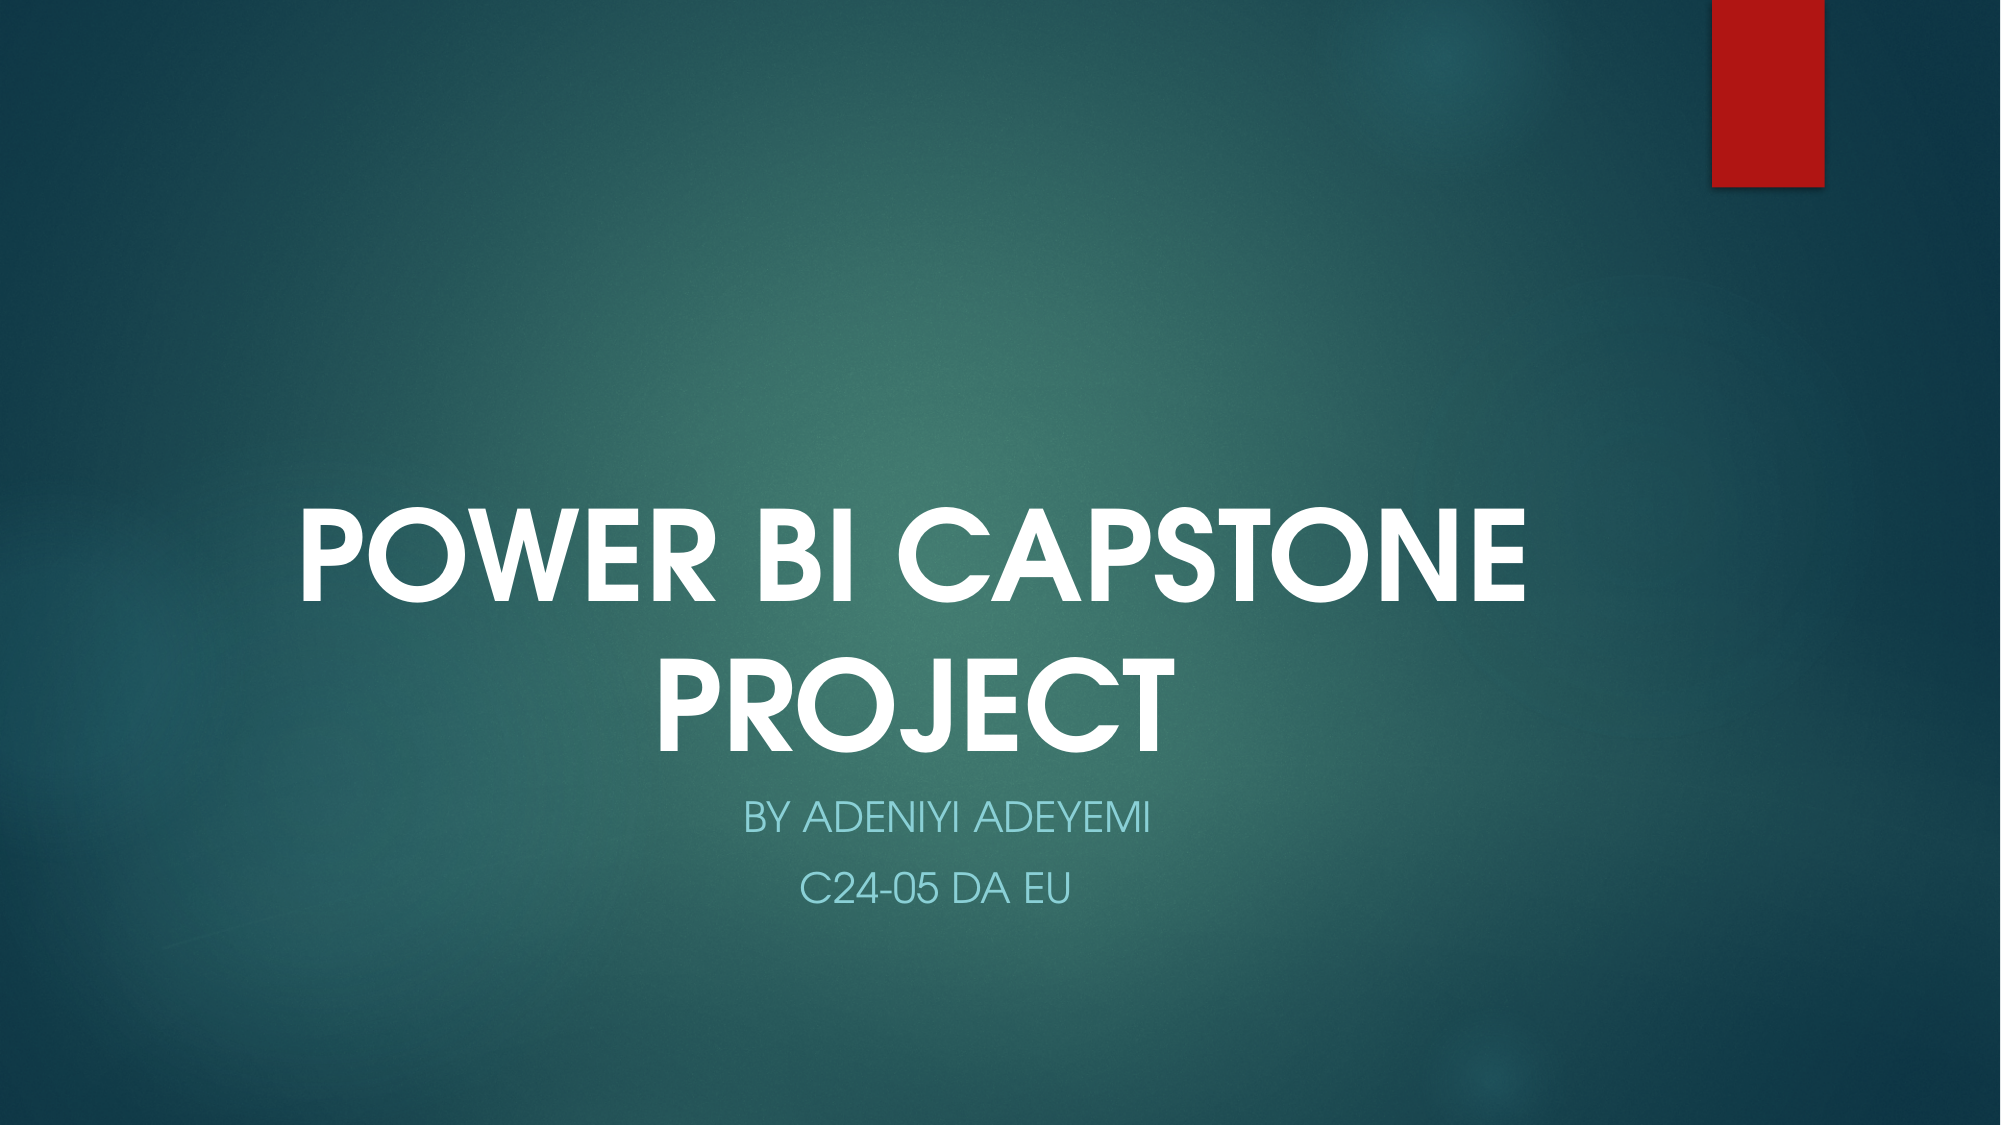

# POWER BI CAPSTONE PROJECT
      By Adeniyi Adeyemi
    C24-05 DA EU